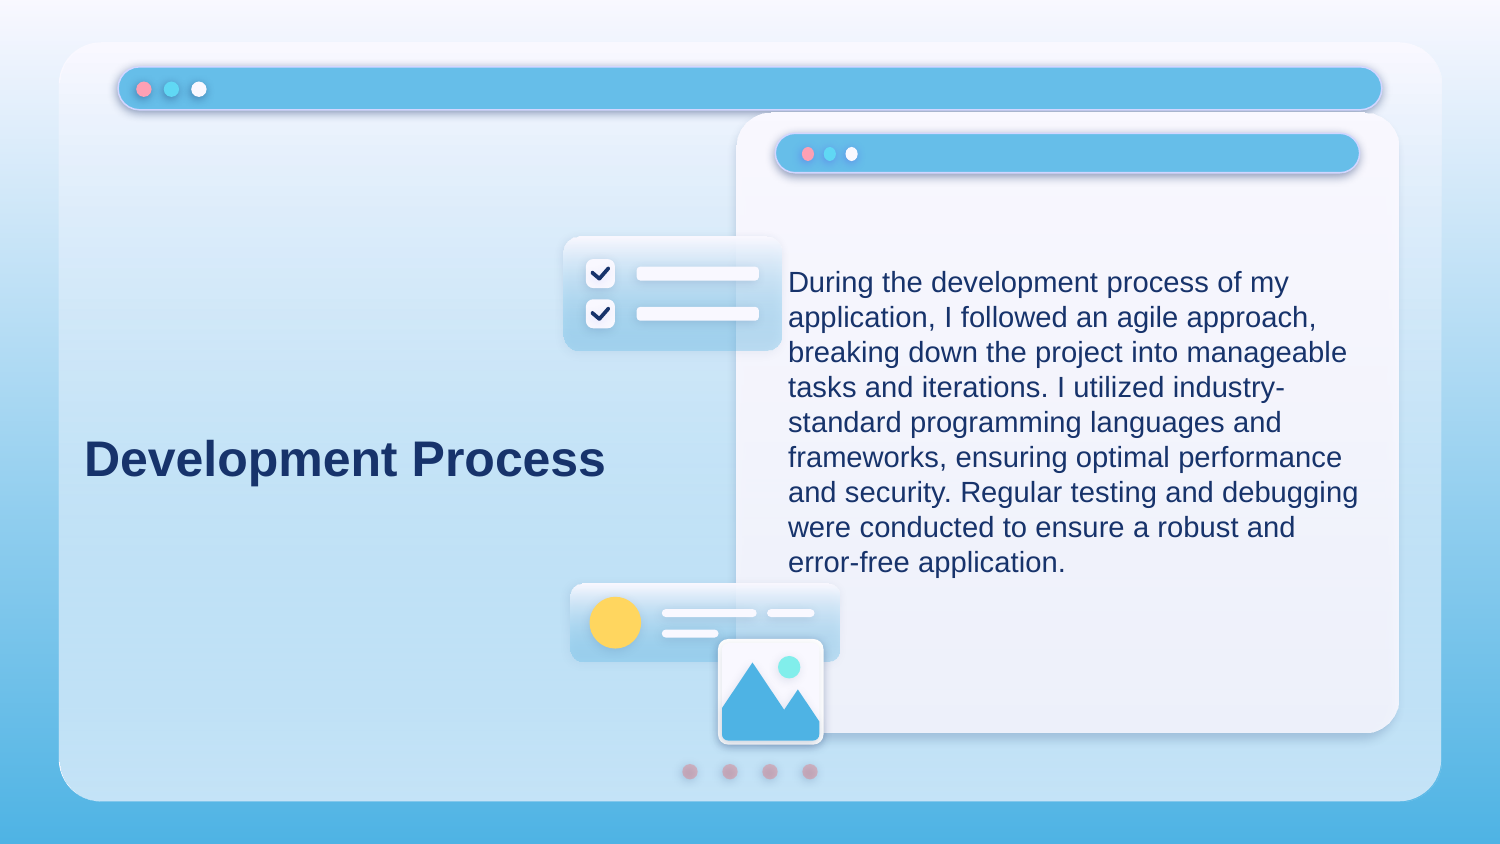

During the development process of my application, I followed an agile approach, breaking down the project into manageable tasks and iterations. I utilized industry-standard programming languages and frameworks, ensuring optimal performance and security. Regular testing and debugging were conducted to ensure a robust and error-free application.
# Development Process